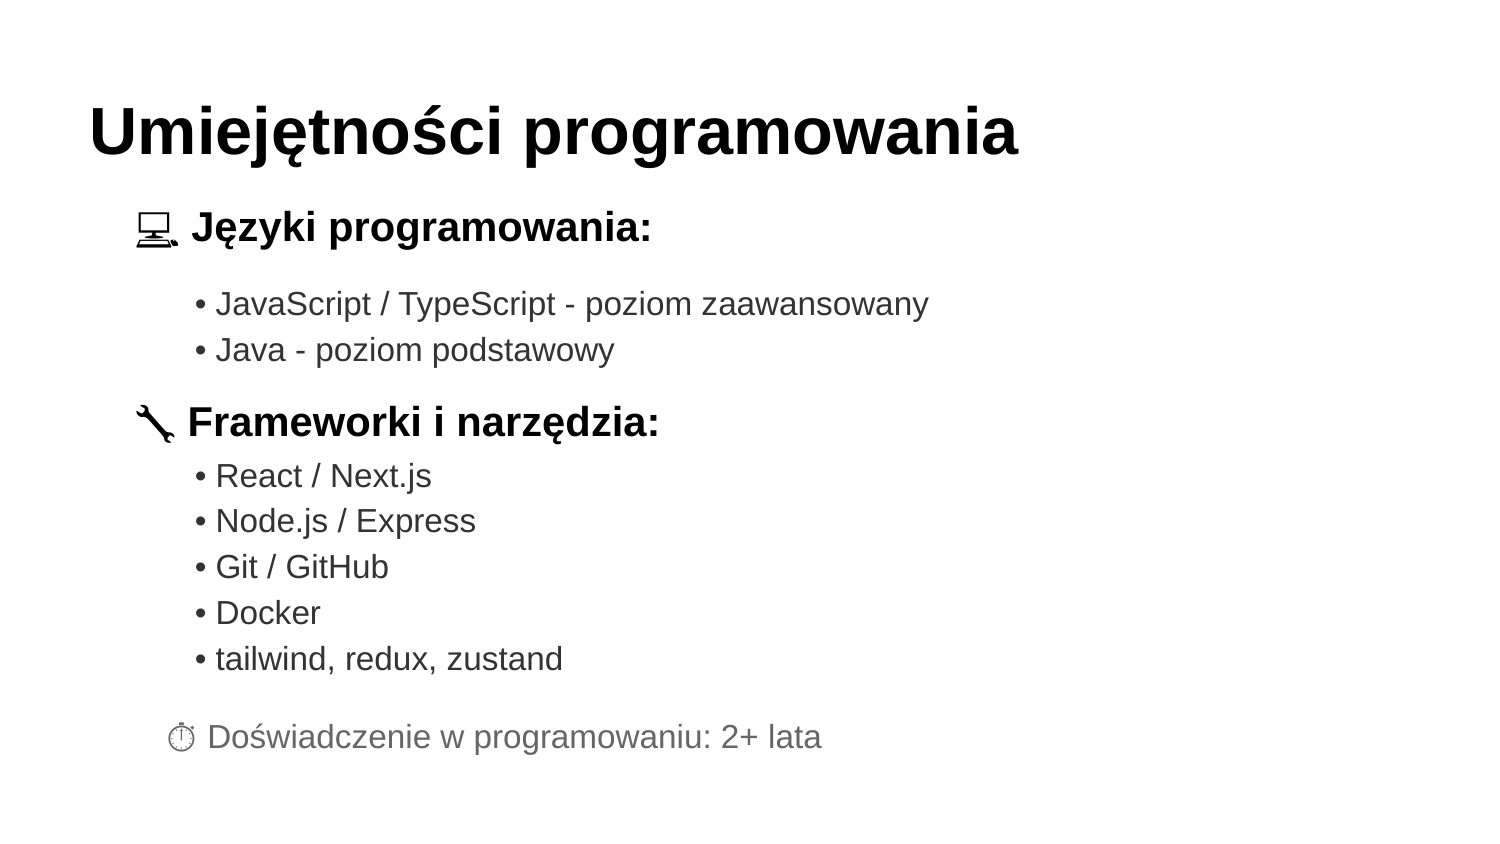

Umiejętności programowania
💻 Języki programowania:
• JavaScript / TypeScript - poziom zaawansowany
• Java - poziom podstawowy
🔧 Frameworki i narzędzia:
• React / Next.js
• Node.js / Express
• Git / GitHub
• Docker
• tailwind, redux, zustand
⏱️ Doświadczenie w programowaniu: 2+ lata